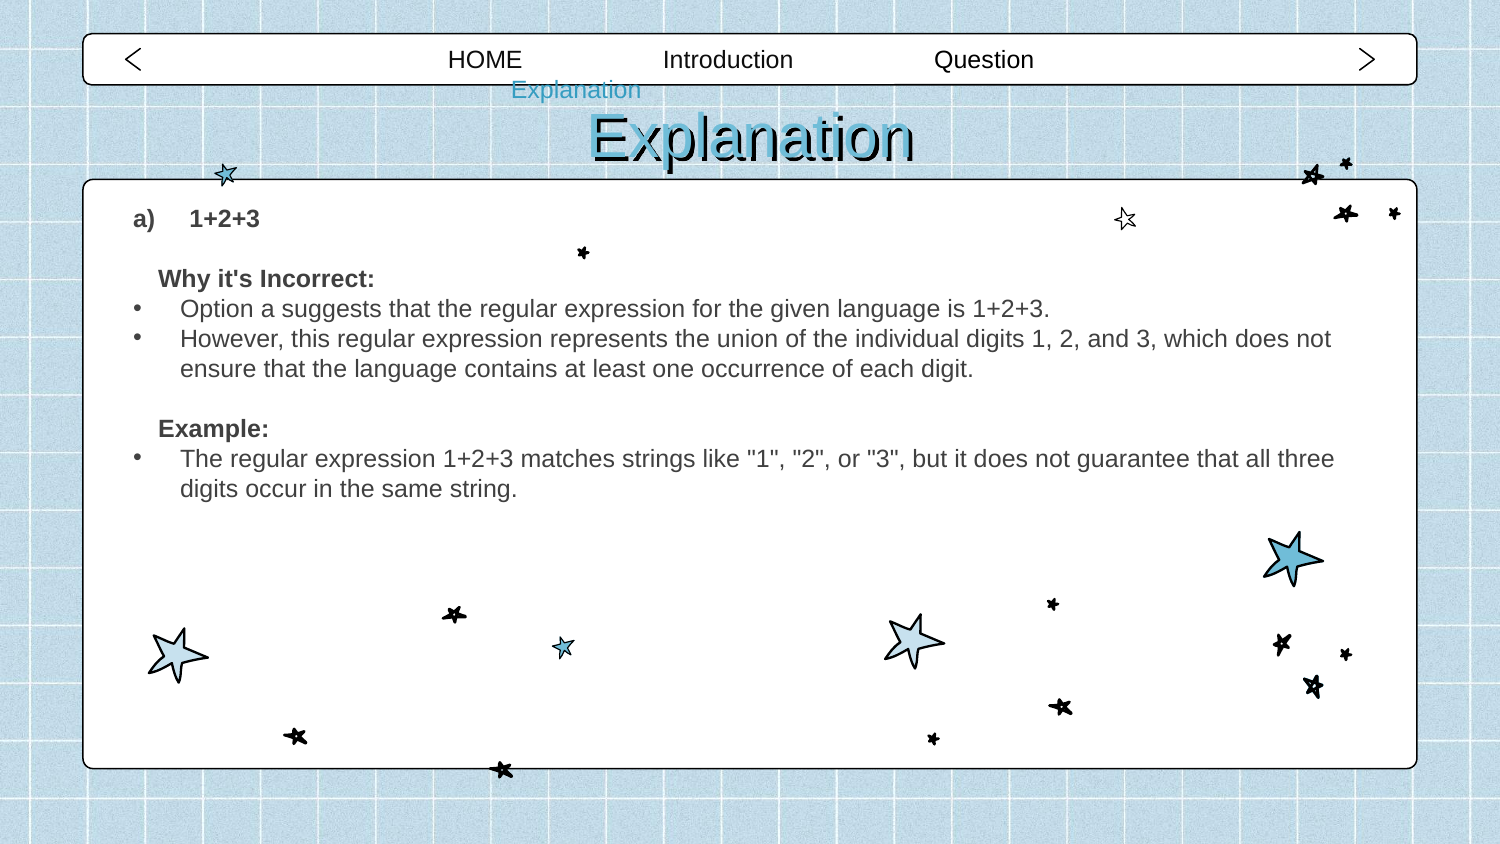

HOME                    Introduction                    Question                    Explanation

# Explanation

1+2+3

Why it's Incorrect:
Option a suggests that the regular expression for the given language is 1+2+3.
However, this regular expression represents the union of the individual digits 1, 2, and 3, which does not ensure that the language contains at least one occurrence of each digit.

Example:
The regular expression 1+2+3 matches strings like "1", "2", or "3", but it does not guarantee that all three digits occur in the same string.